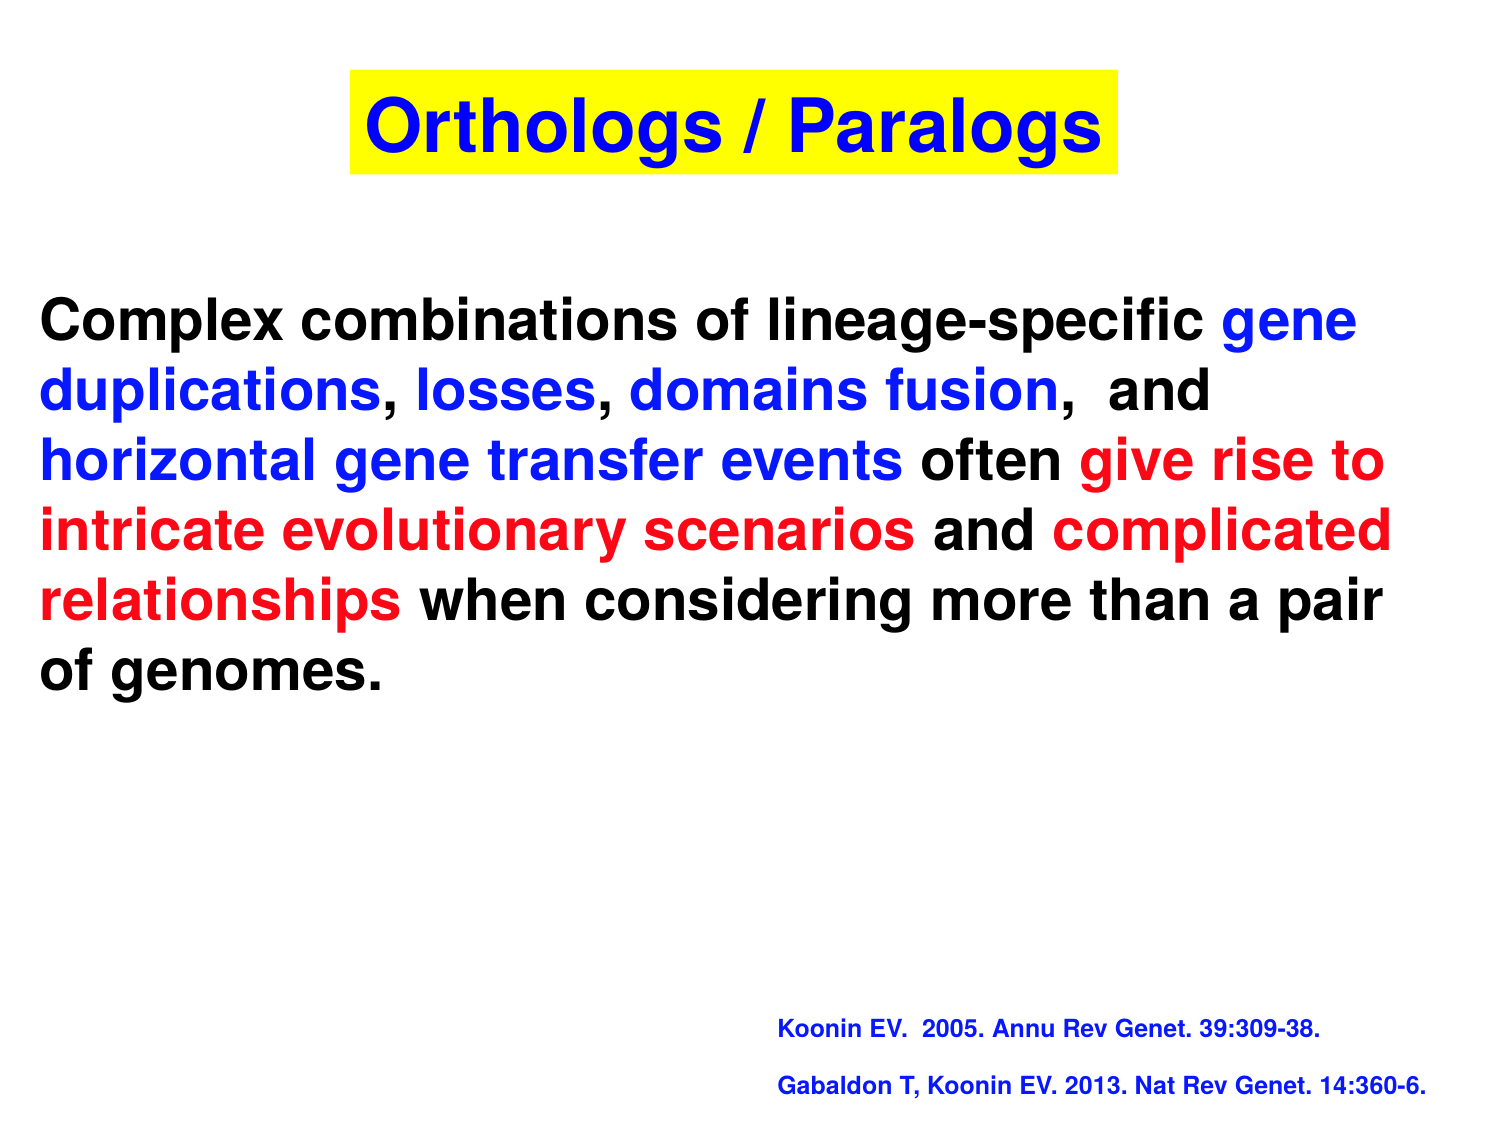

Orthologs / Paralogs
Complex combinations of lineage-specific gene duplications, losses, domains fusion,  and horizontal gene transfer events often give rise to intricate evolutionary scenarios and complicated relationships when considering more than a pair of genomes.
Koonin EV.  2005. Annu Rev Genet. 39:309-38.
Gabaldon T, Koonin EV. 2013. Nat Rev Genet. 14:360-6.